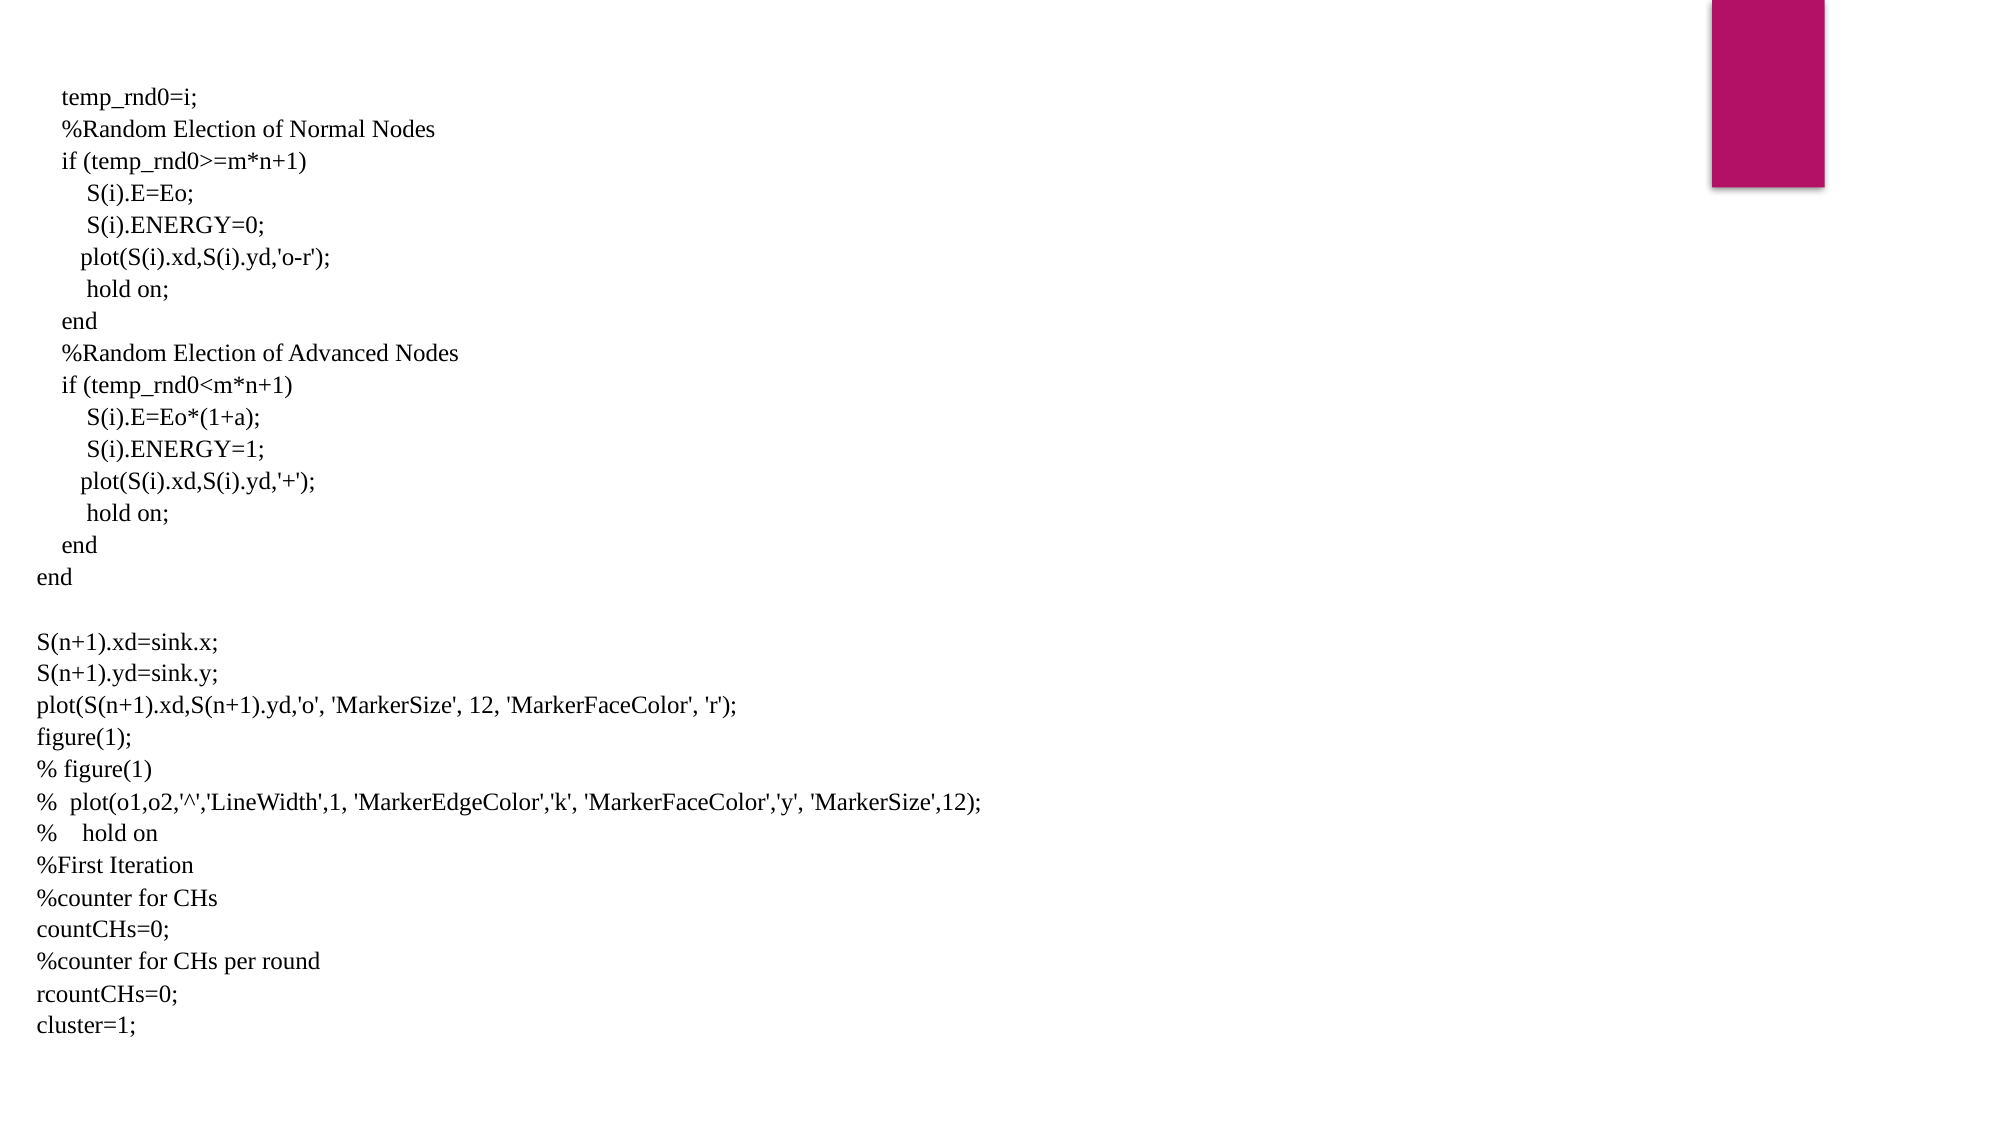

temp_rnd0=i;
    %Random Election of Normal Nodes
    if (temp_rnd0>=m*n+1)
        S(i).E=Eo;
        S(i).ENERGY=0;
       plot(S(i).xd,S(i).yd,'o-r');
        hold on;
    end
    %Random Election of Advanced Nodes
    if (temp_rnd0<m*n+1)
        S(i).E=Eo*(1+a);
        S(i).ENERGY=1;
       plot(S(i).xd,S(i).yd,'+');
        hold on;
    end
end

S(n+1).xd=sink.x;
S(n+1).yd=sink.y;
plot(S(n+1).xd,S(n+1).yd,'o', 'MarkerSize', 12, 'MarkerFaceColor', 'r');
figure(1);
% figure(1)
%  plot(o1,o2,'^','LineWidth',1, 'MarkerEdgeColor','k', 'MarkerFaceColor','y', 'MarkerSize',12);
%    hold on
%First Iteration
%counter for CHs
countCHs=0;
%counter for CHs per round
rcountCHs=0;
cluster=1;